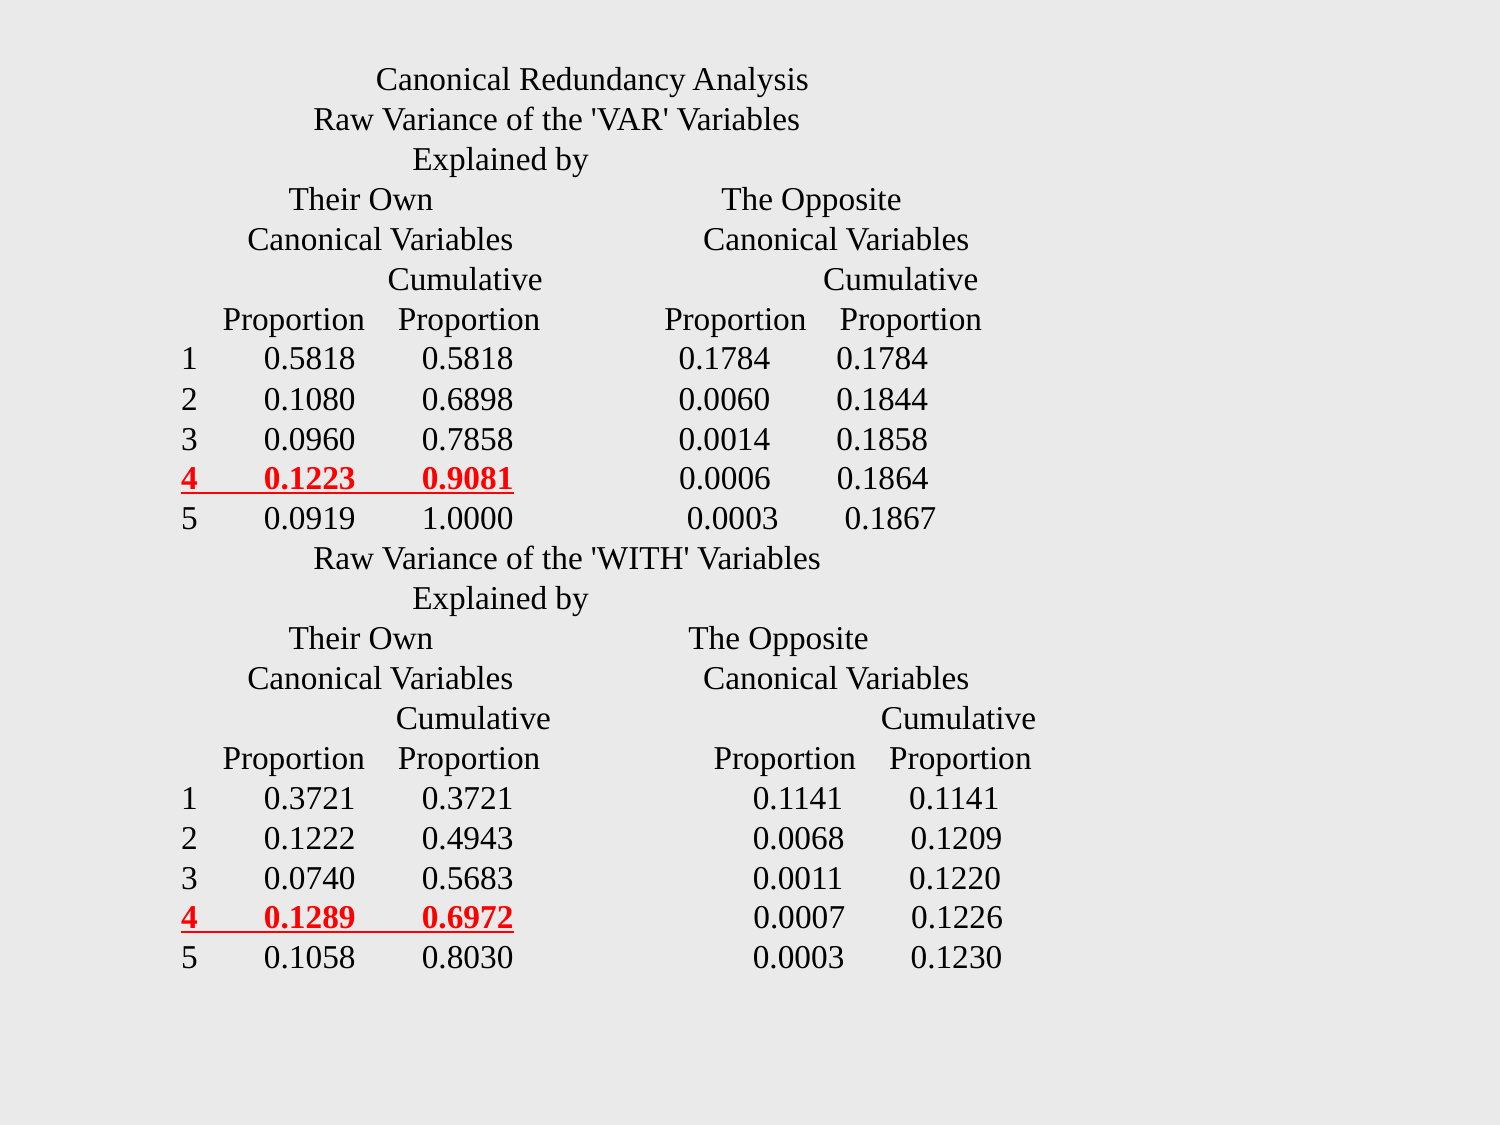

Canonical Redundancy Analysis
                              Raw Variance of the 'VAR' Variables
                                          Explained by
                           Their Own                                   The Opposite
                      Canonical Variables                       Canonical Variables
                                       Cumulative                                  Cumulative
                   Proportion    Proportion               Proportion    Proportion
              1        0.5818        0.5818                    0.1784        0.1784
              2        0.1080        0.6898                    0.0060        0.1844
              3        0.0960        0.7858                    0.0014        0.1858
              4        0.1223        0.9081                    0.0006        0.1864
              5        0.0919        1.0000                     0.0003        0.1867
                              Raw Variance of the 'WITH' Variables
                                          Explained by
                           Their Own                               The Opposite
                      Canonical Variables                       Canonical Variables
                                        Cumulative                                        Cumulative
                   Proportion    Proportion                     Proportion    Proportion
              1        0.3721        0.3721                             0.1141        0.1141
              2        0.1222        0.4943                             0.0068        0.1209
              3        0.0740        0.5683                             0.0011        0.1220
              4        0.1289        0.6972                             0.0007        0.1226
              5        0.1058        0.8030                             0.0003        0.1230

61